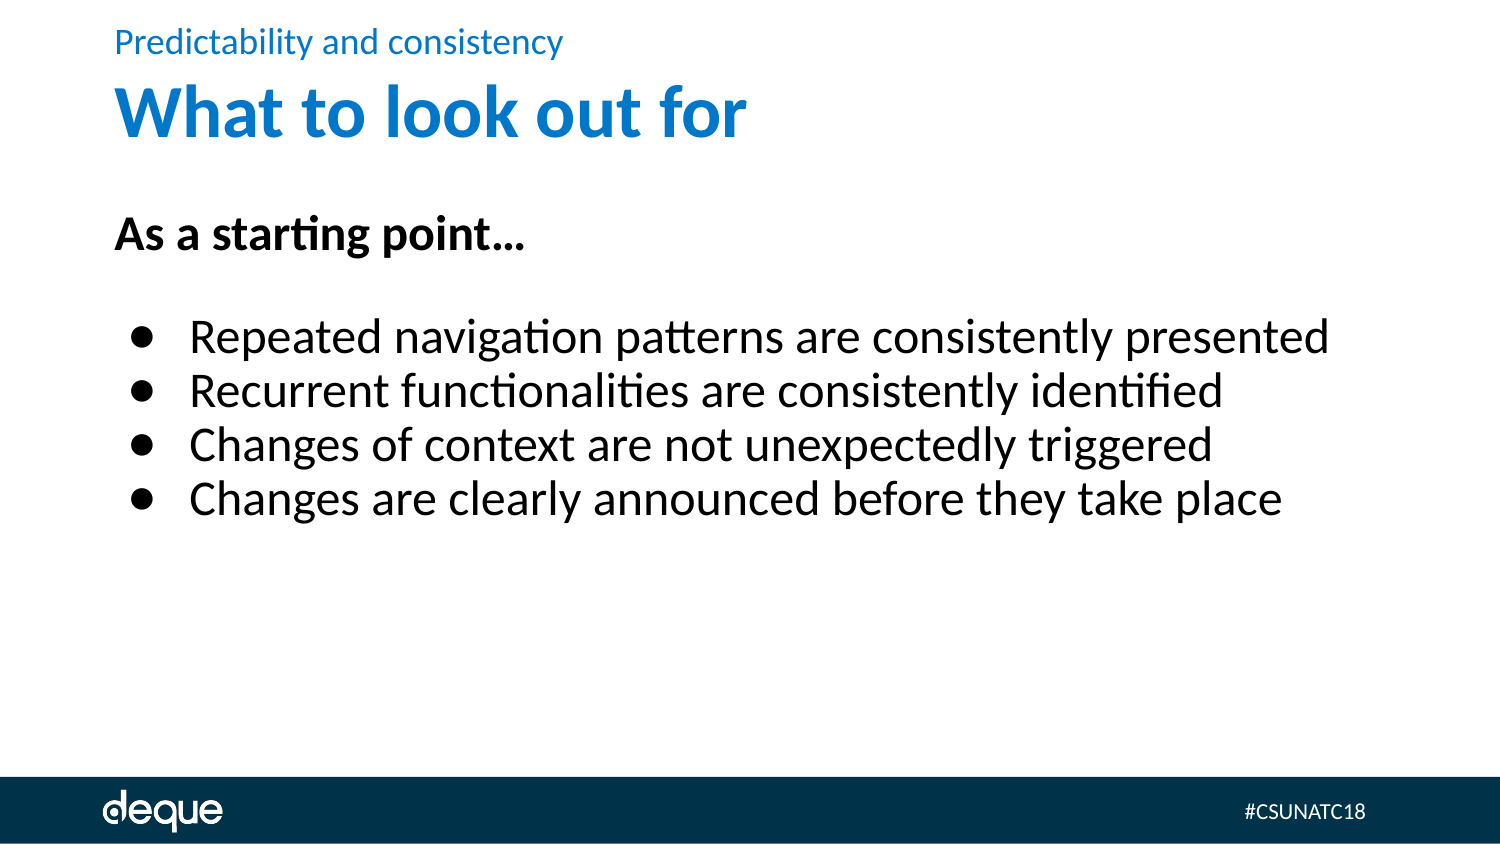

# Predictability and consistency What to look out for
As a starting point…
Repeated navigation patterns are consistently presented
Recurrent functionalities are consistently identified
Changes of context are not unexpectedly triggered
Changes are clearly announced before they take place